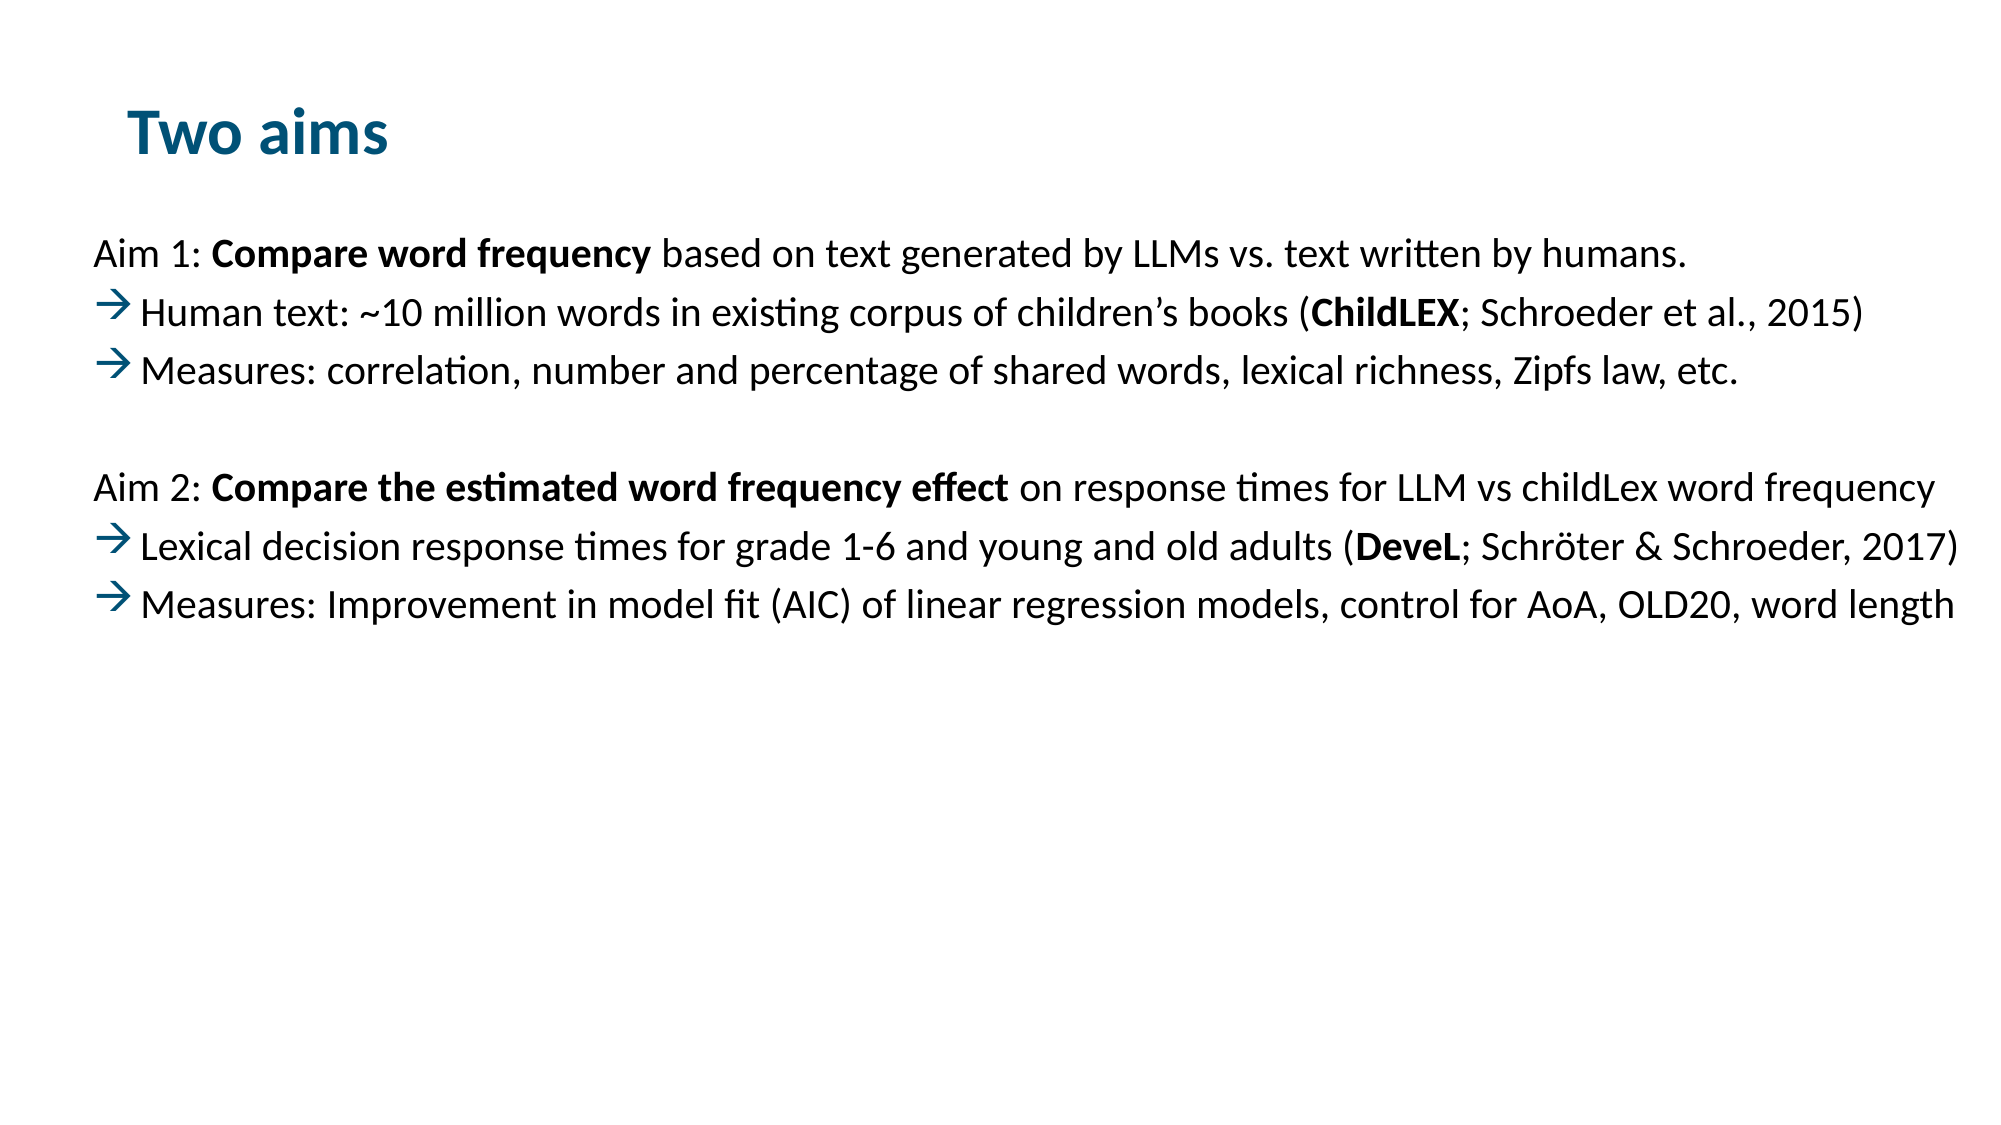

# Two aims
Aim 1: Compare word frequency based on text generated by LLMs vs. text written by humans.
Human text: ~10 million words in existing corpus of children’s books (ChildLEX; Schroeder et al., 2015)
Measures: correlation, number and percentage of shared words, lexical richness, Zipfs law, etc.

Aim 2: Compare the estimated word frequency effect on response times for LLM vs childLex word frequency
Lexical decision response times for grade 1-6 and young and old adults (DeveL; Schröter & Schroeder, 2017)
Measures: Improvement in model fit (AIC) of linear regression models, control for AoA, OLD20, word length